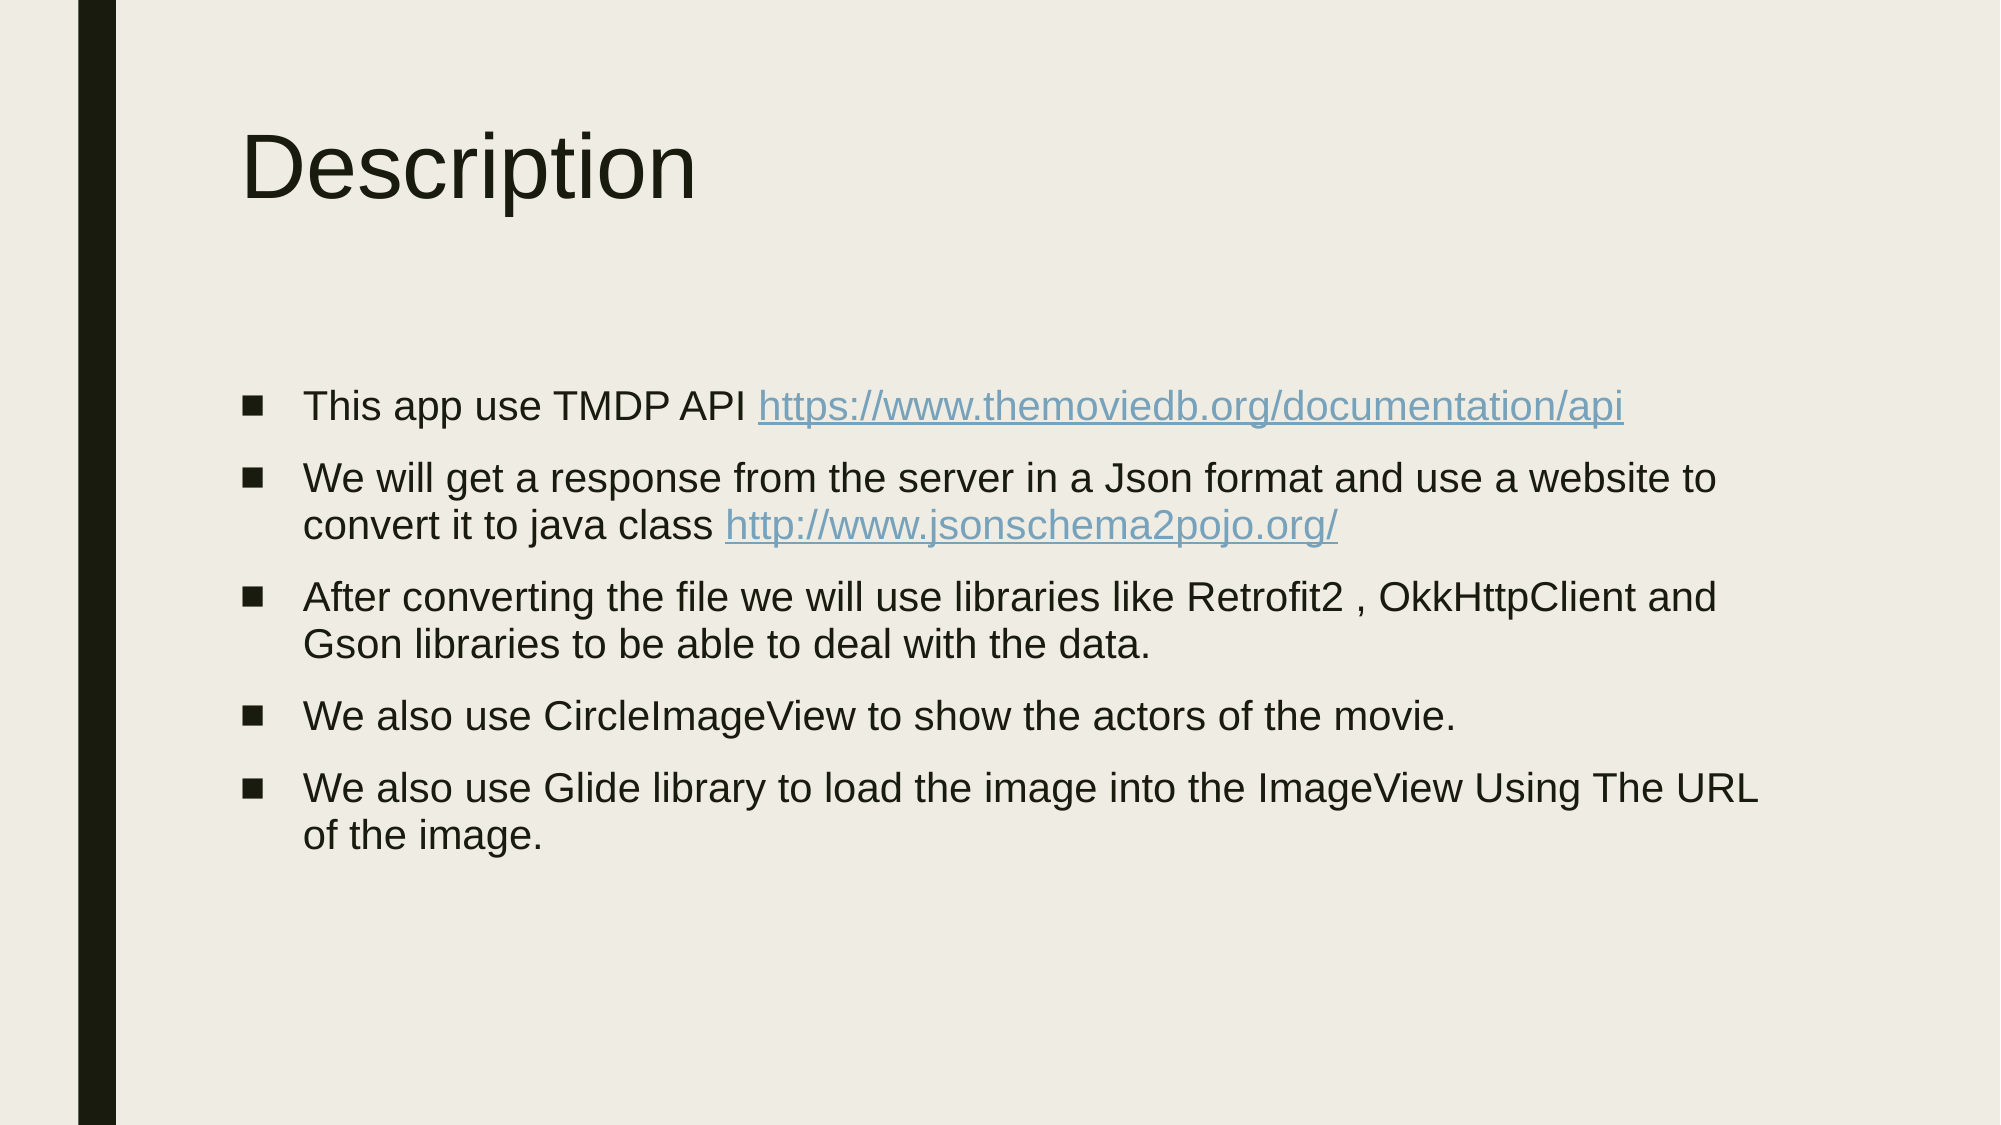

# Description
This app use TMDP API https://www.themoviedb.org/documentation/api
We will get a response from the server in a Json format and use a website to convert it to java class http://www.jsonschema2pojo.org/
After converting the file we will use libraries like Retrofit2 , OkkHttpClient and Gson libraries to be able to deal with the data.
We also use CircleImageView to show the actors of the movie.
We also use Glide library to load the image into the ImageView Using The URL of the image.